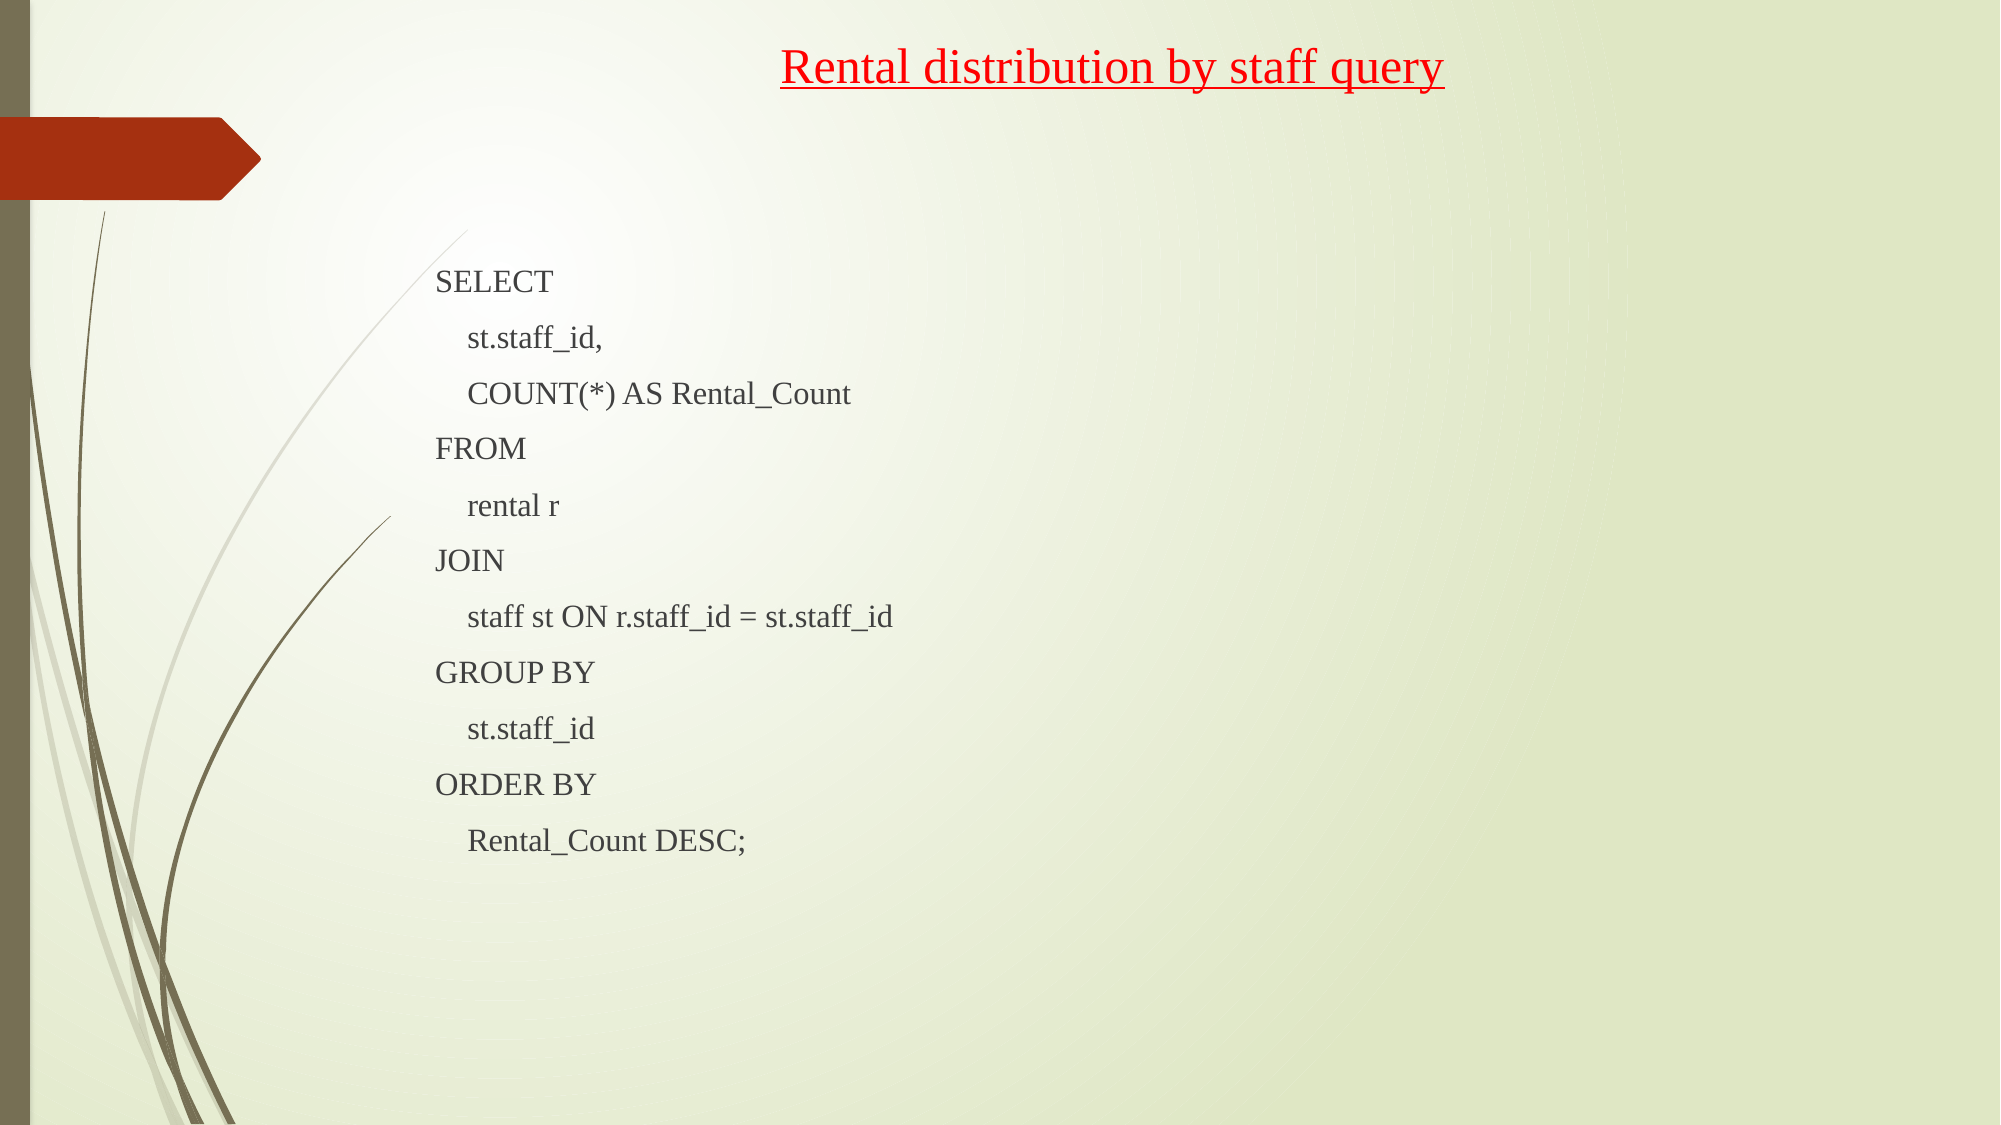

# Rental distribution by staff query
SELECT
    st.staff_id,
    COUNT(*) AS Rental_Count
FROM
    rental r
JOIN
    staff st ON r.staff_id = st.staff_id
GROUP BY
    st.staff_id
ORDER BY
    Rental_Count DESC;